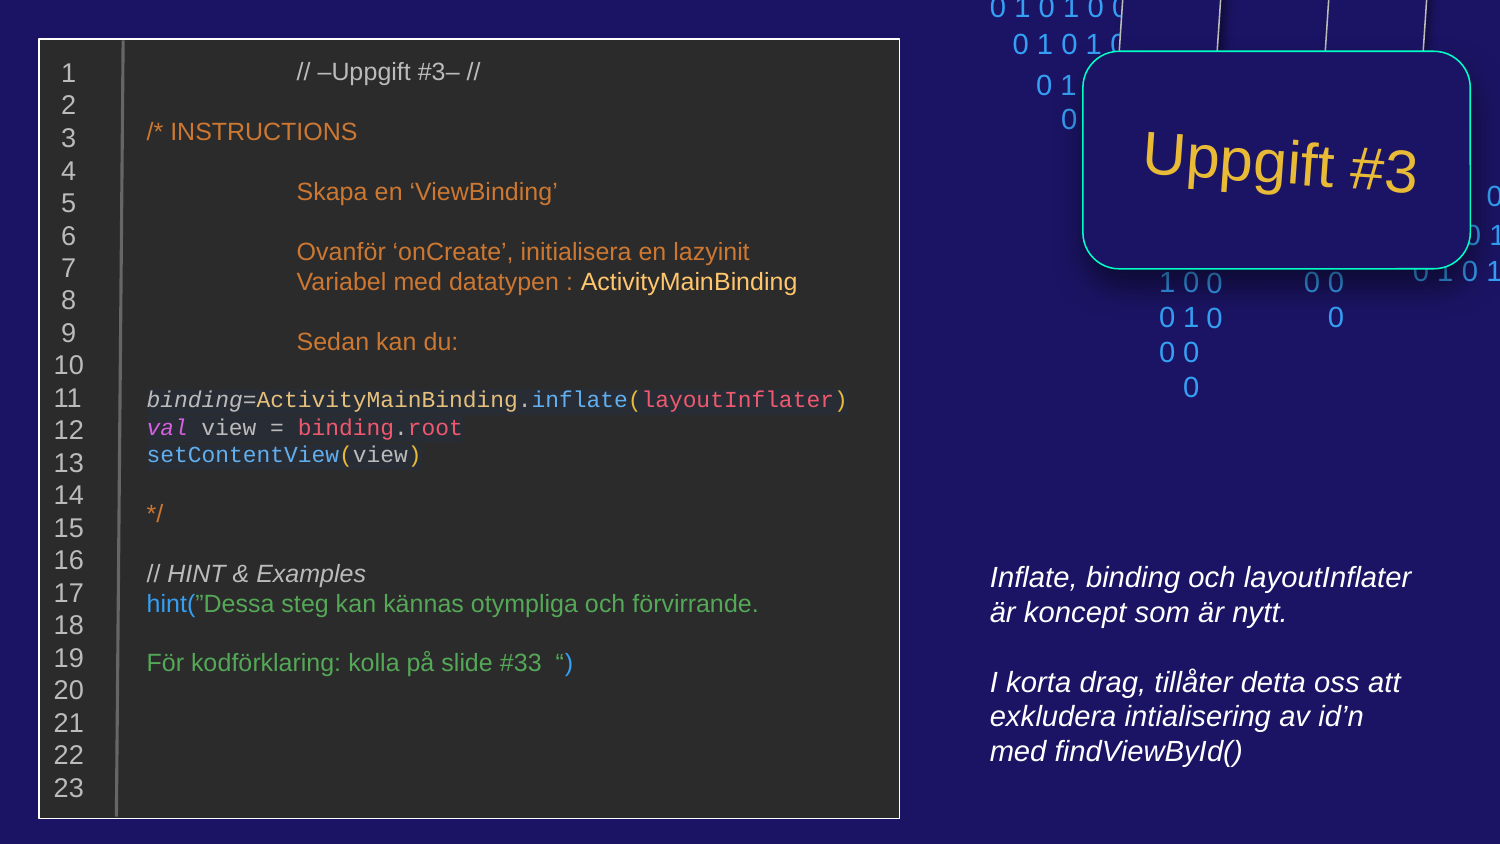

0 1 0 1 0 0 1 0
0 1 0 1 0 0 1 0
0 1 0 1 0 0 1 0
0 1 0 1 0 0 1 0

 1
 2
 3
 4
 5
 6
 7
 8
 9
10
11
12
13
14
15
16
17
18
19
20
21
22
23
// –Uppgift #3– //

/* INSTRUCTIONS

	Skapa en ‘ViewBinding’

	Ovanför ‘onCreate’, initialisera en lazyinit
	Variabel med datatypen : ActivityMainBinding

	Sedan kan du:
	 binding=ActivityMainBinding.inflate(layoutInflater)
val view = binding.root
setContentView(view)

*/

// HINT & Examples
hint(”Dessa steg kan kännas otympliga och förvirrande.
För kodförklaring: kolla på slide #33  “)

Uppgift #3
0
1
0
0
0
1
0
0
0
1
0
0
0 1 0 1 0 0  0
0 1 0 1 0 1  0
0 1 0 1 0 0 1 0
0
1
0
0
0
1
0
0
0
1
0
0
Inflate, binding och layoutInflater är koncept som är nytt.

I korta drag, tillåter detta oss att exkludera intialisering av id’n med findViewById()